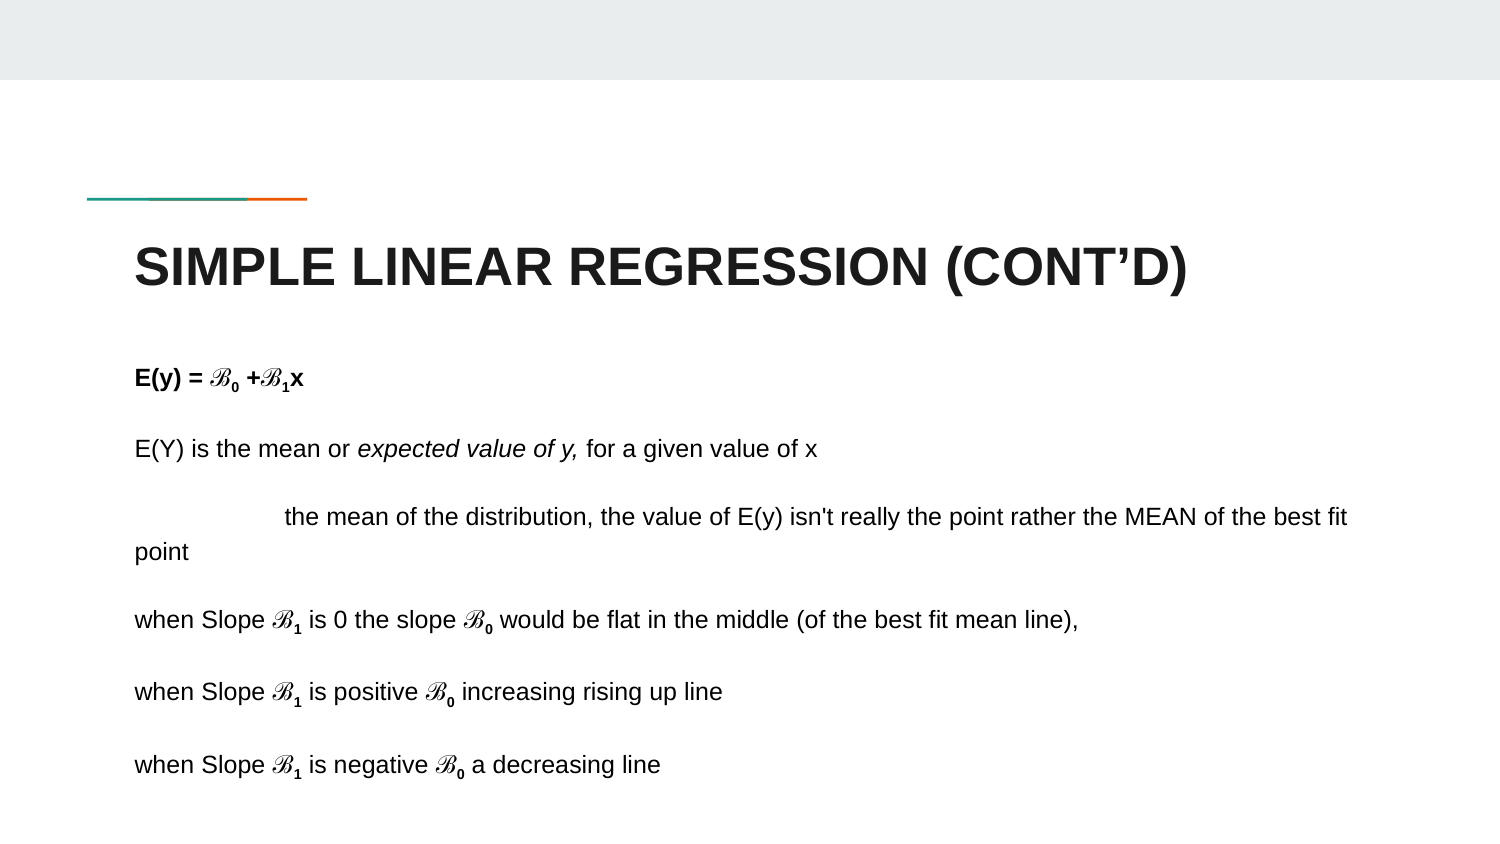

# SIMPLE LINEAR REGRESSION (CONT’D)
E(y) = ℬ0 +ℬ1x
E(Y) is the mean or expected value of y, for a given value of x
	the mean of the distribution, the value of E(y) isn't really the point rather the MEAN of the best fit point
when Slope ℬ1 is 0 the slope ℬ0 would be flat in the middle (of the best fit mean line),
when Slope ℬ1 is positive ℬ0 increasing rising up line
when Slope ℬ1 is negative ℬ0 a decreasing line